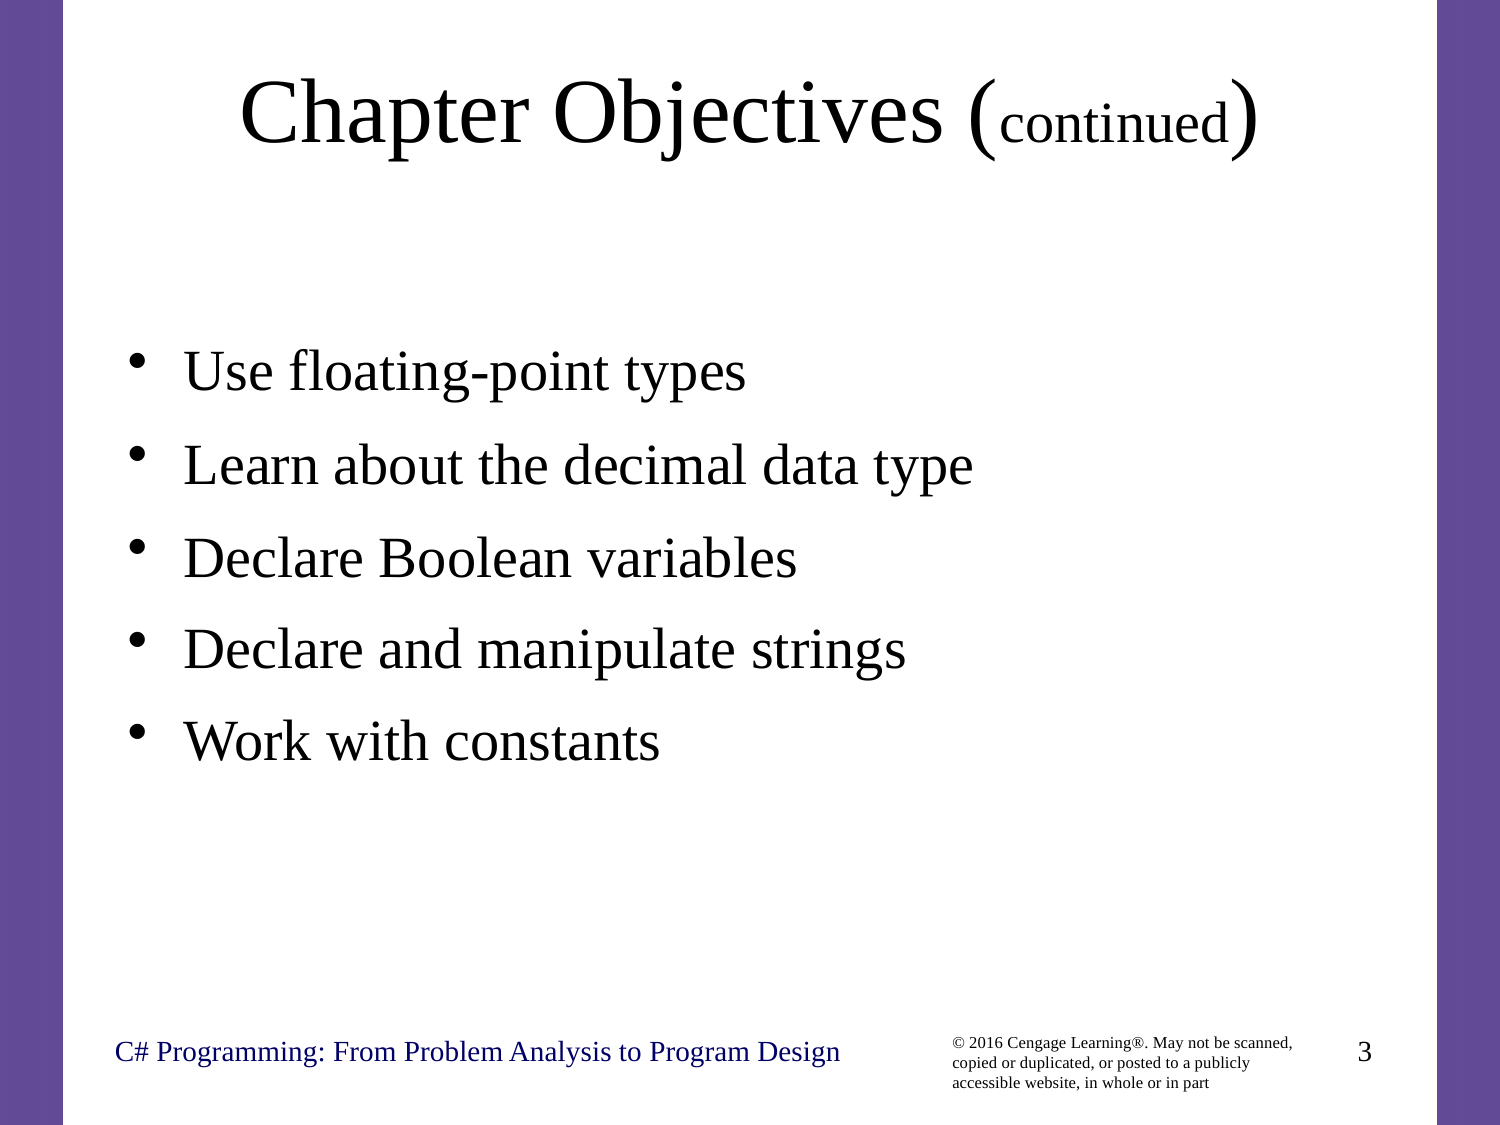

# Chapter Objectives (continued)
Use floating-point types
Learn about the decimal data type
Declare Boolean variables
Declare and manipulate strings
Work with constants

C# Programming: From Problem Analysis to Program Design

3